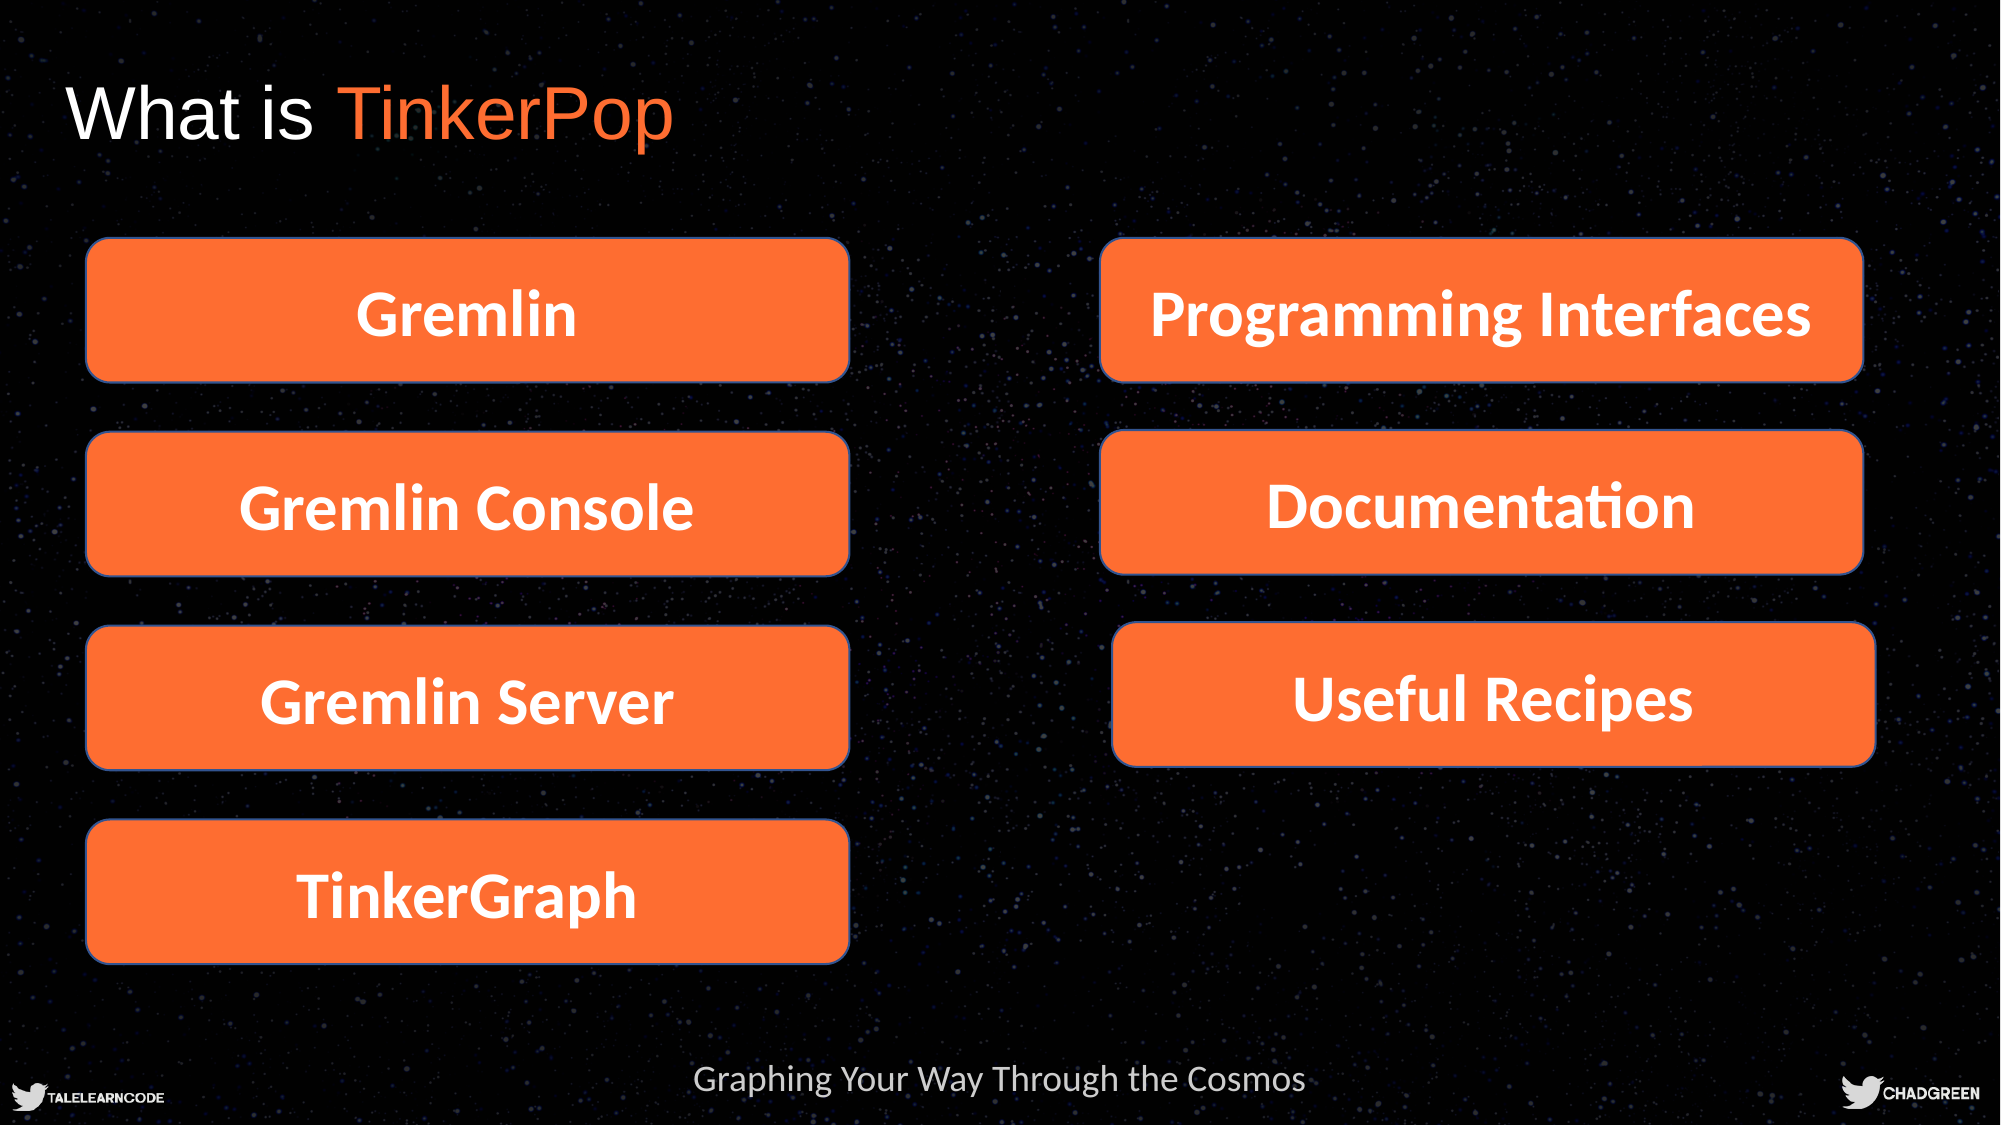

What is TinkerPop
Gremlin
Programming Interfaces
Documentation
Gremlin Console
Useful Recipes
Gremlin Server
TinkerGraph